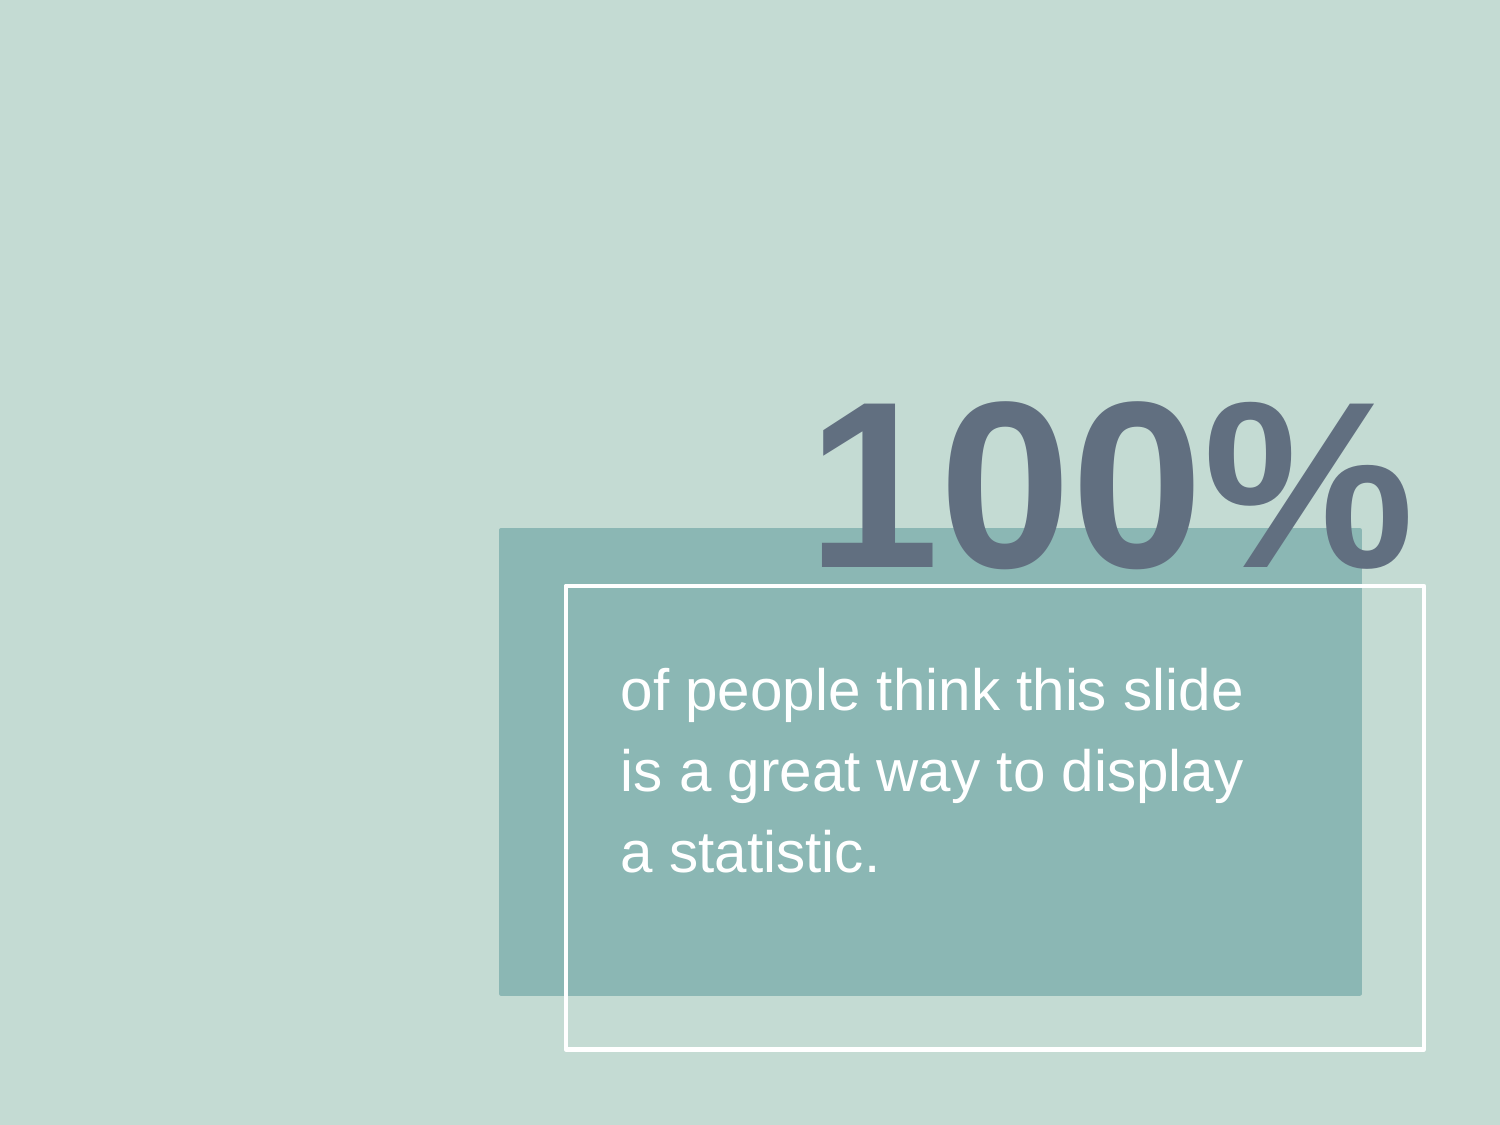

100%

of people think this slide
is a great way to display
a statistic.